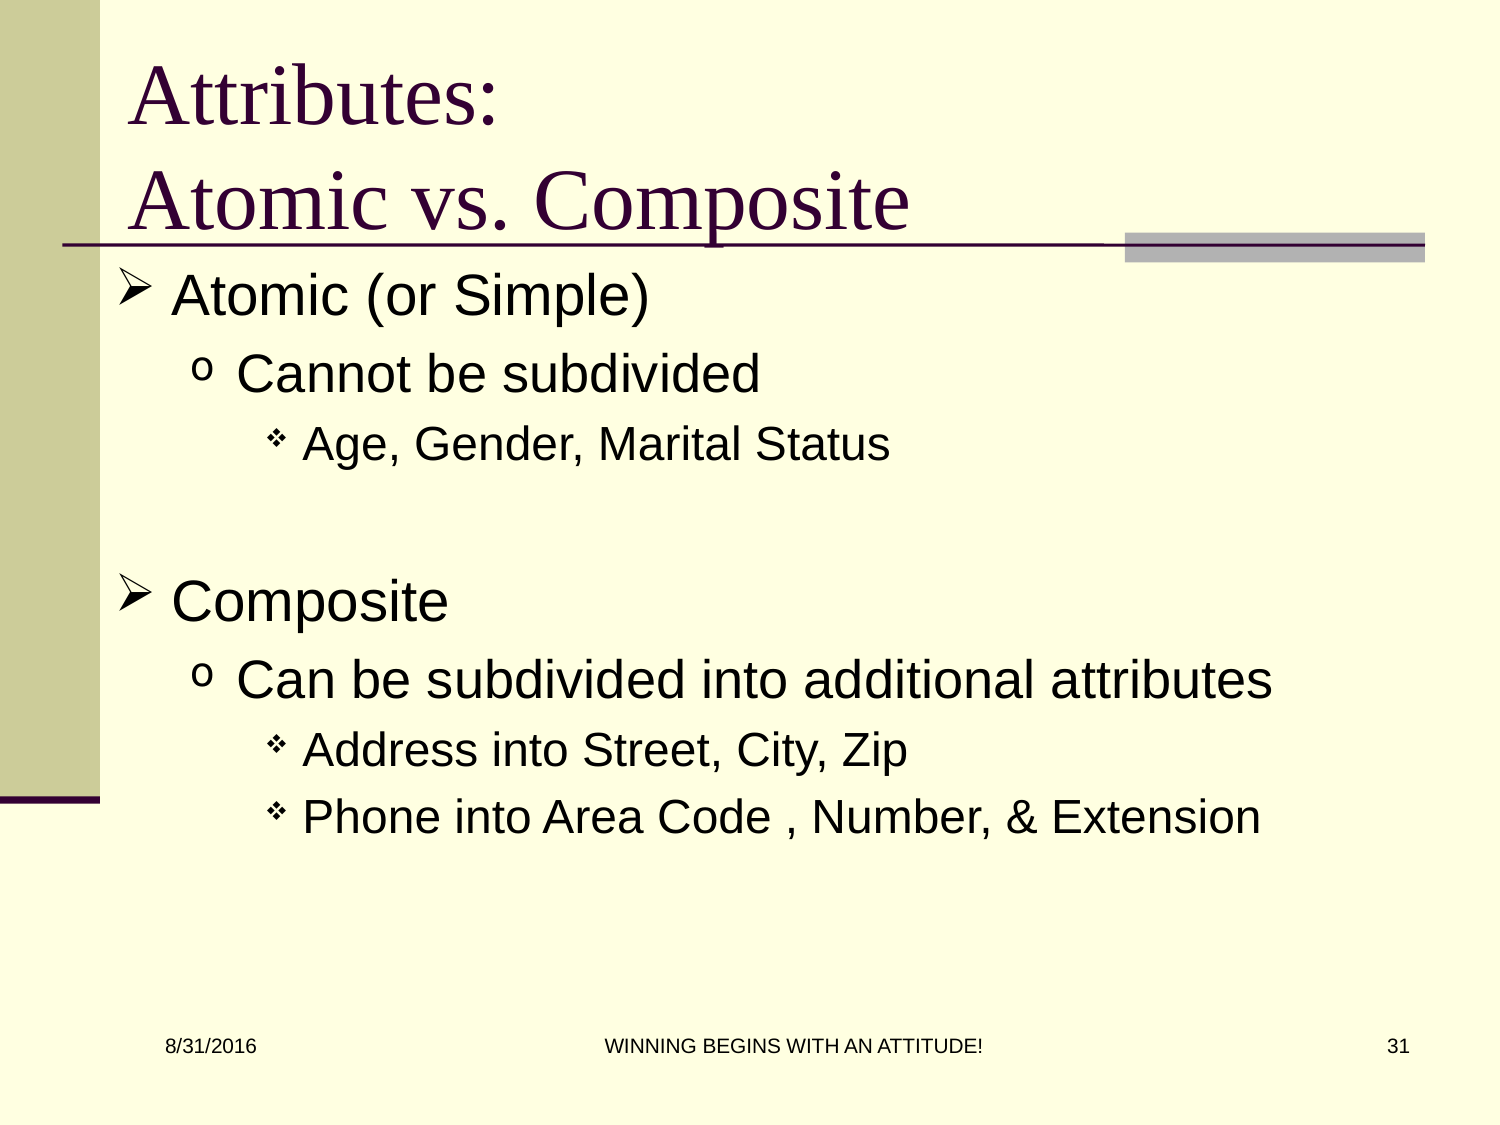

# Attributes: Atomic vs. Composite
Atomic (or Simple)
Cannot be subdivided
Age, Gender, Marital Status

Composite
Can be subdivided into additional attributes
Address into Street, City, Zip
Phone into Area Code , Number, & Extension
WINNING BEGINS WITH AN ATTITUDE!
31
8/31/2016